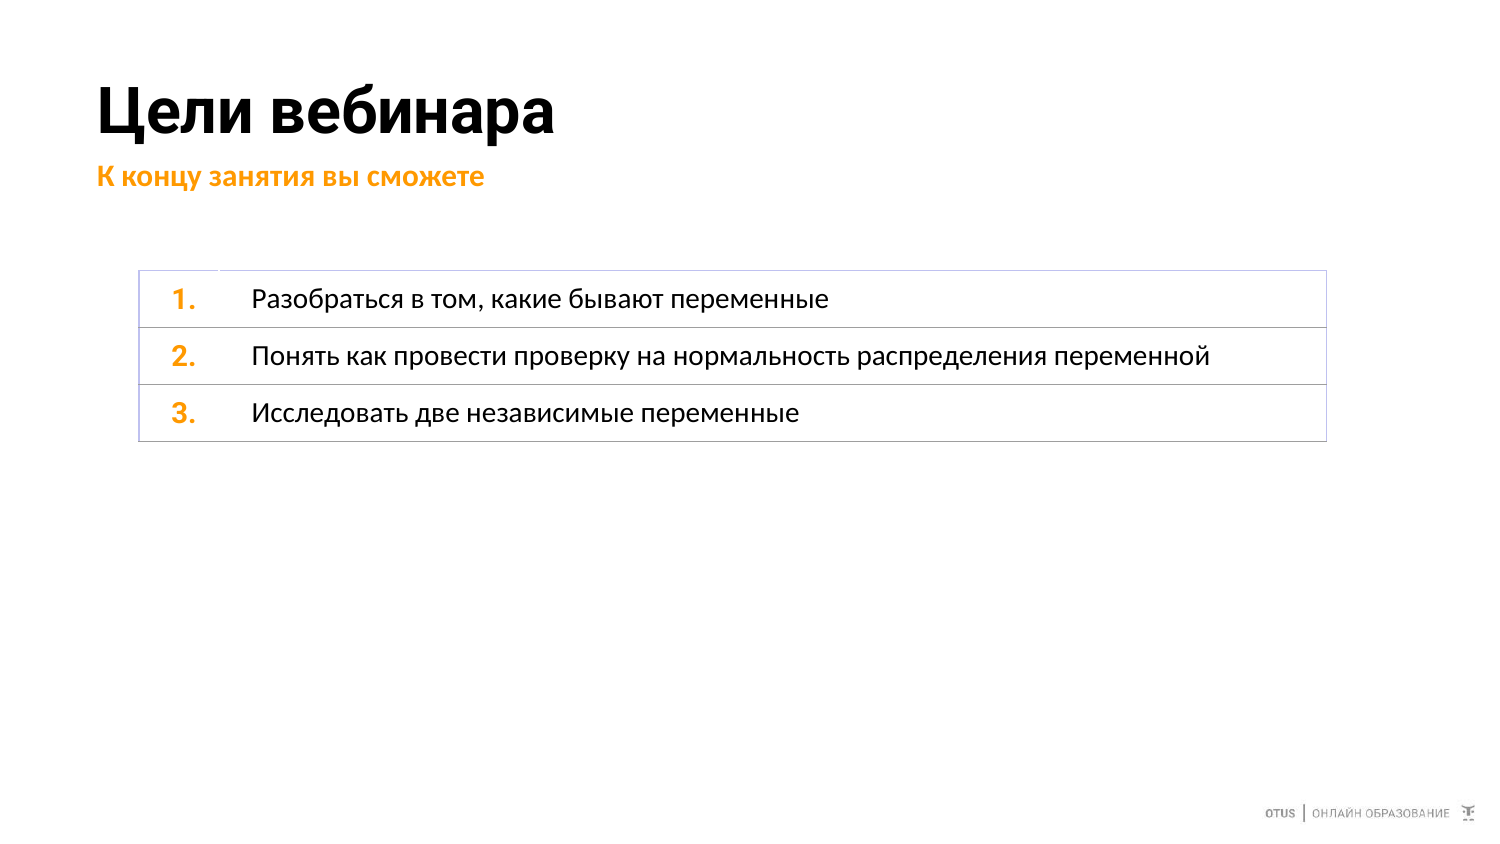

# Цели вебинара
К концу занятия вы сможете
| 1. | Разобраться в том, какие бывают переменные |
| --- | --- |
| 2. | Понять как провести проверку на нормальность распределения переменной |
| 3. | Исследовать две независимые переменные |